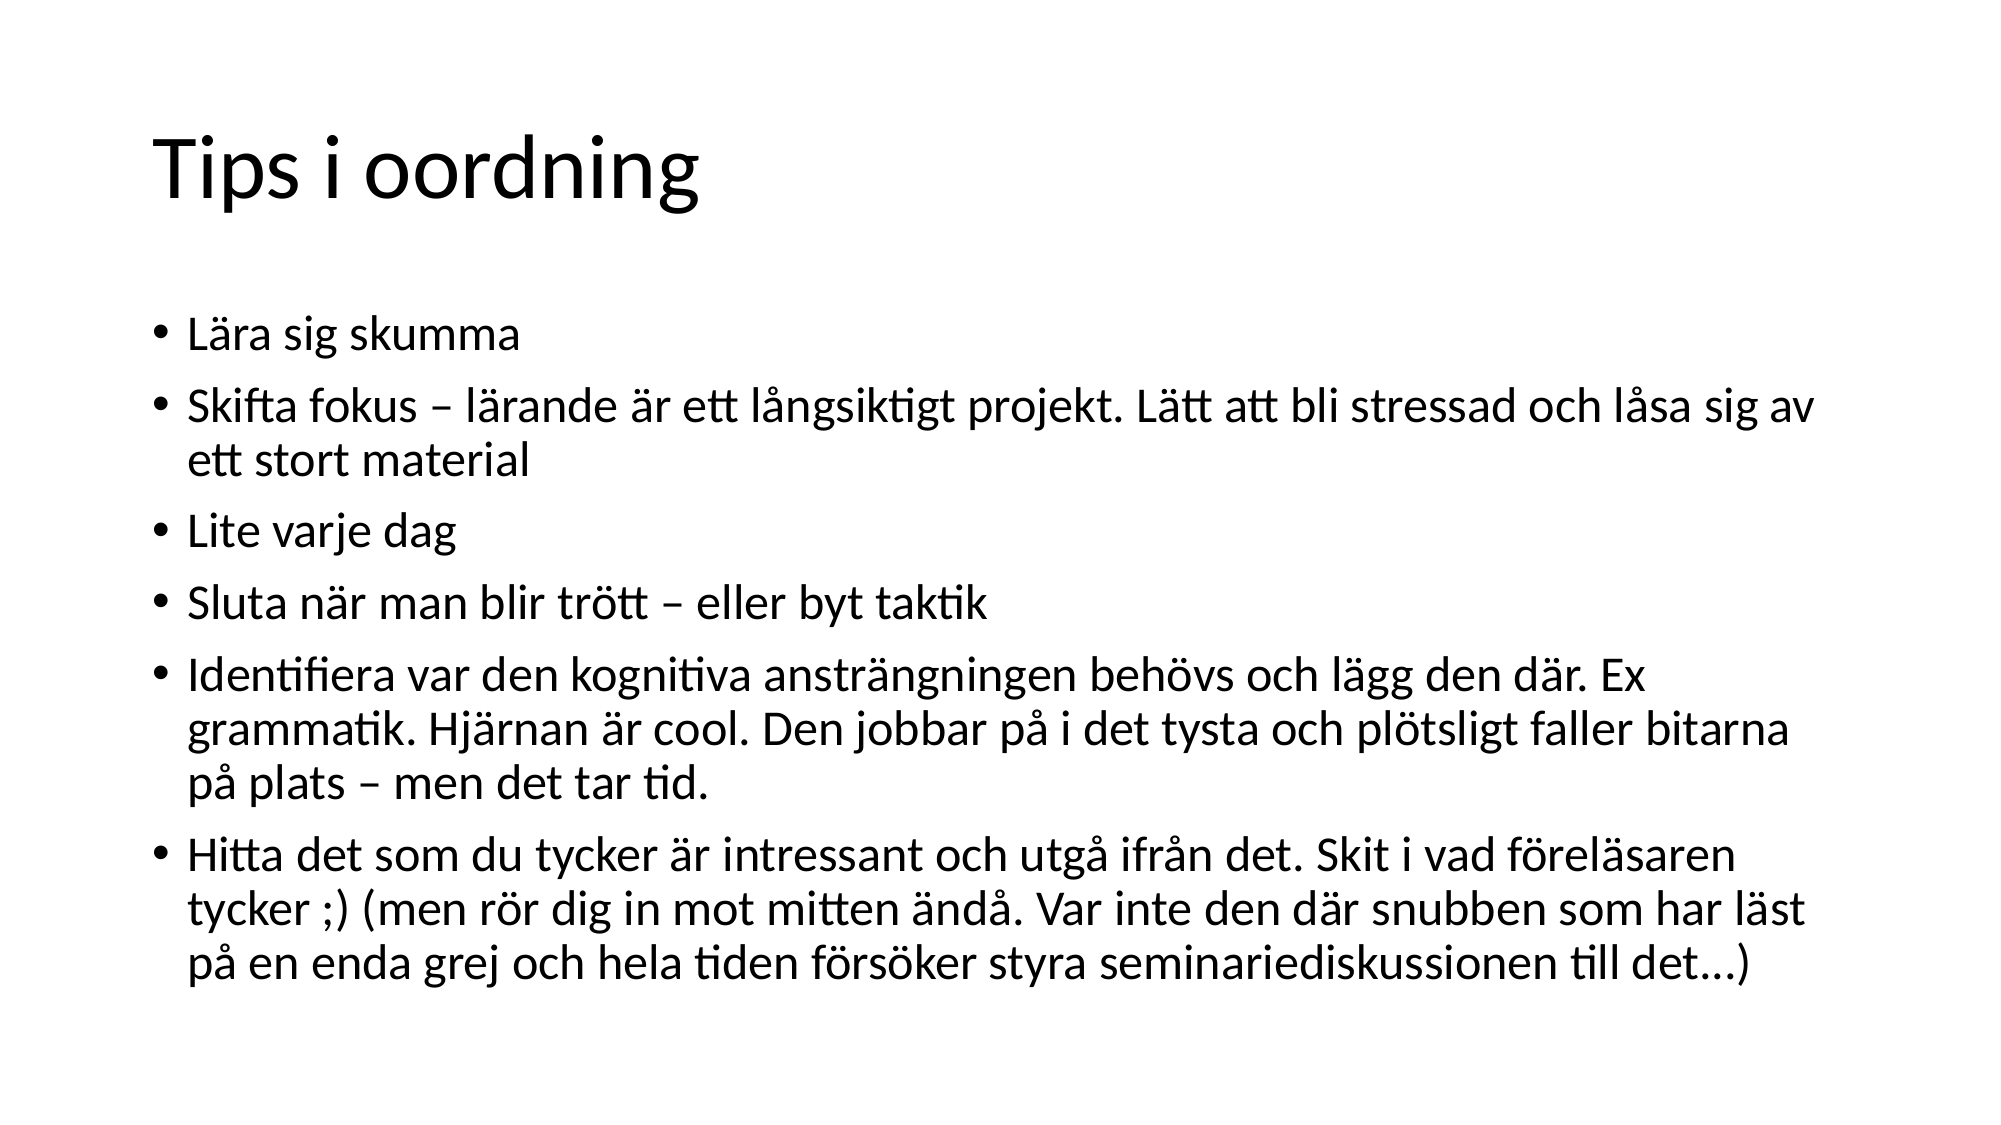

# Tips i oordning
Lära sig skumma
Skifta fokus – lärande är ett långsiktigt projekt. Lätt att bli stressad och låsa sig av ett stort material
Lite varje dag
Sluta när man blir trött – eller byt taktik
Identifiera var den kognitiva ansträngningen behövs och lägg den där. Ex grammatik. Hjärnan är cool. Den jobbar på i det tysta och plötsligt faller bitarna på plats – men det tar tid.
Hitta det som du tycker är intressant och utgå ifrån det. Skit i vad föreläsaren tycker ;) (men rör dig in mot mitten ändå. Var inte den där snubben som har läst på en enda grej och hela tiden försöker styra seminariediskussionen till det...)